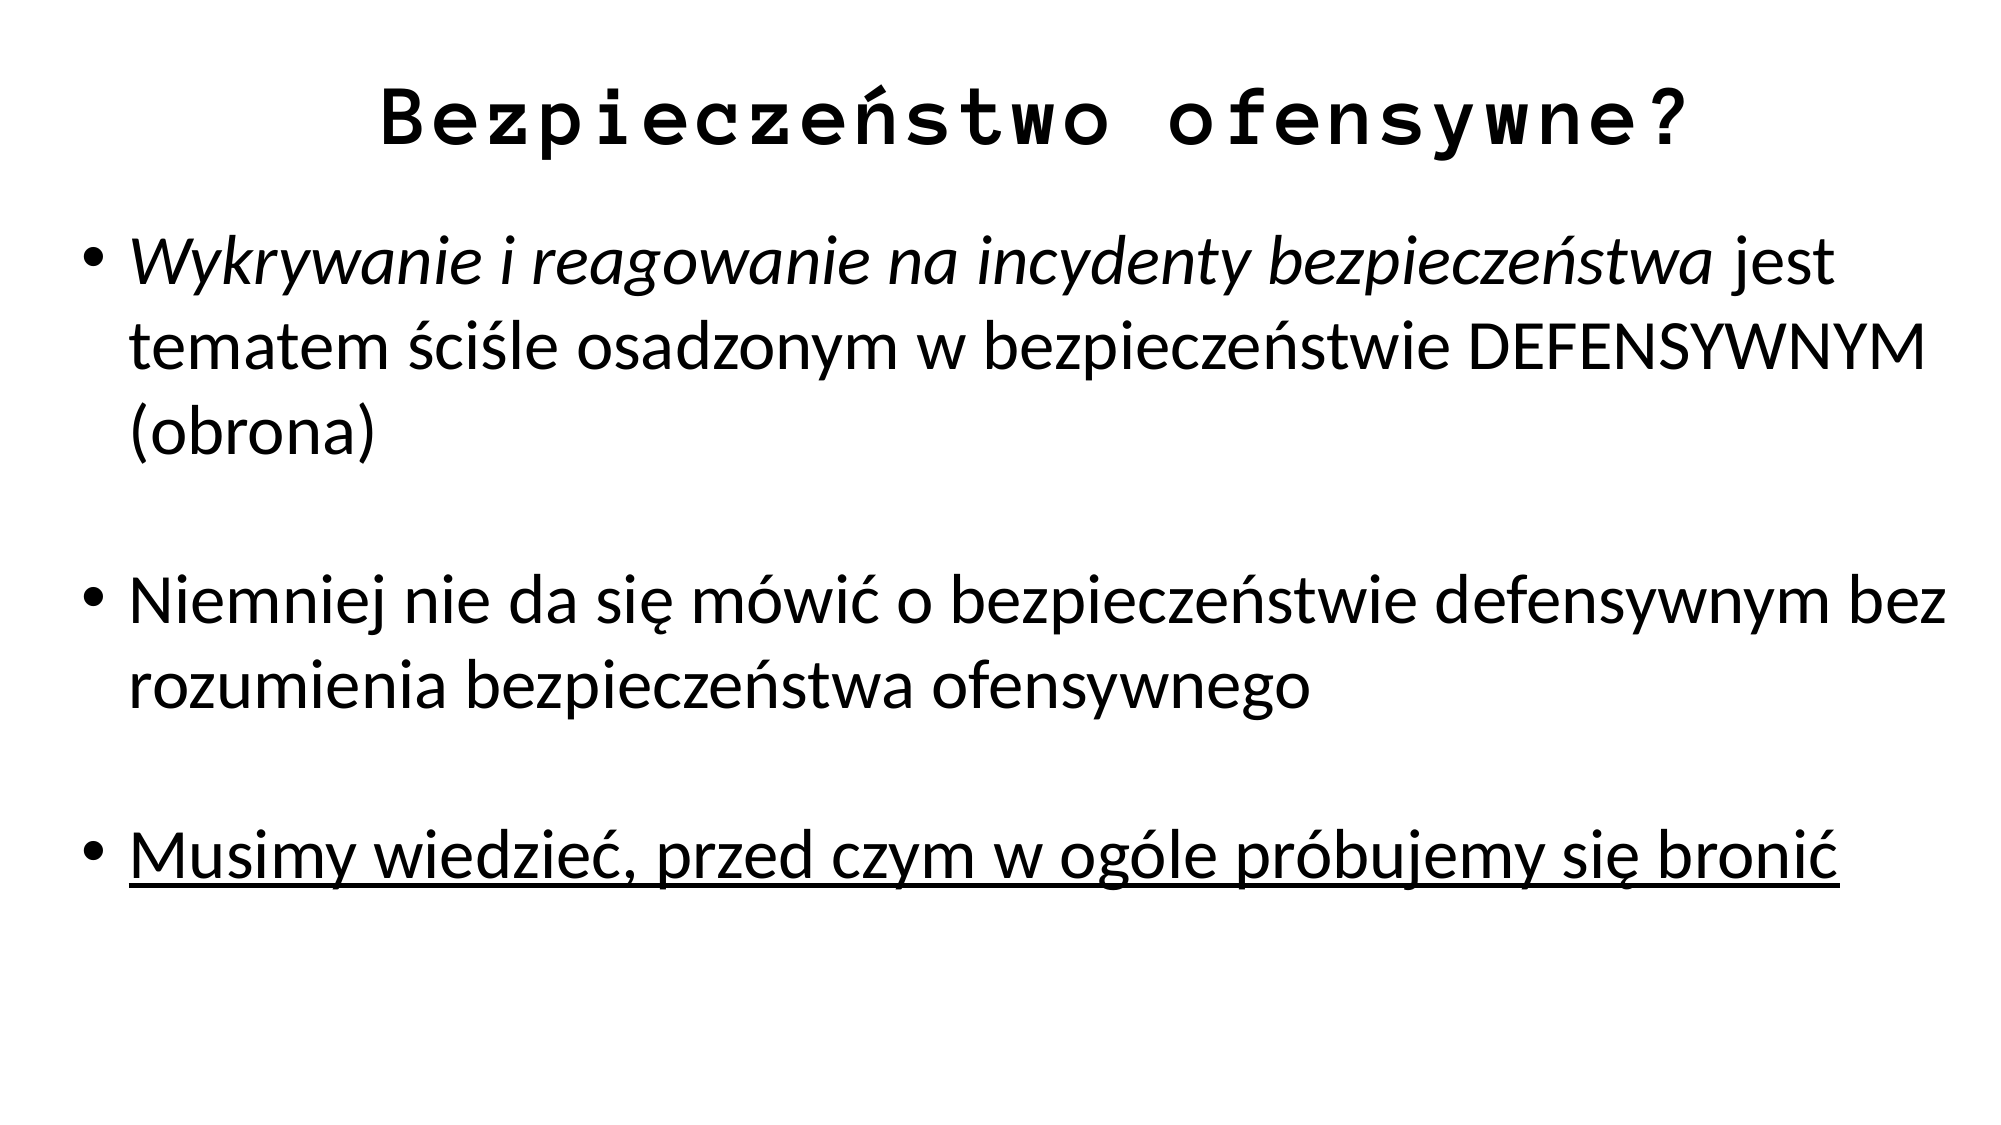

Bezpieczeństwo ofensywne?
Wykrywanie i reagowanie na incydenty bezpieczeństwa jest tematem ściśle osadzonym w bezpieczeństwie DEFENSYWNYM (obrona)

Niemniej nie da się mówić o bezpieczeństwie defensywnym bez rozumienia bezpieczeństwa ofensywnego

Musimy wiedzieć, przed czym w ogóle próbujemy się bronić